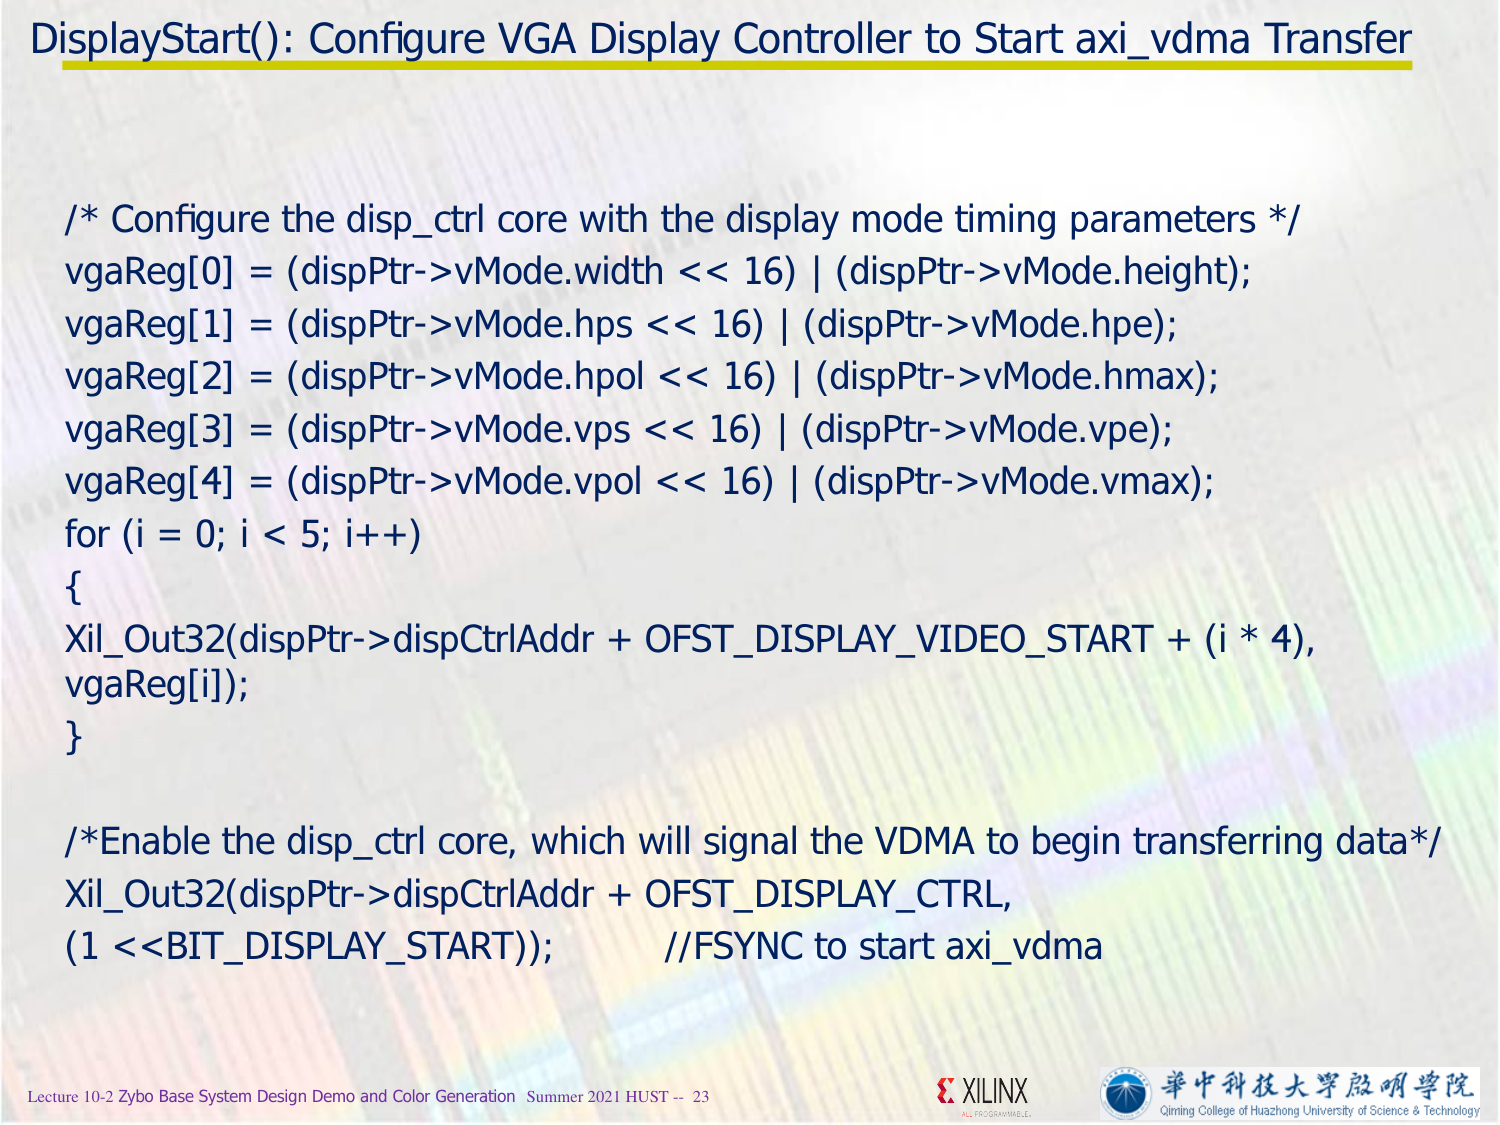

# DisplayStart(): Configure VGA Display Controller to Start axi_vdma Transfer
/* Configure the disp_ctrl core with the display mode timing parameters */
vgaReg[0] = (dispPtr->vMode.width << 16) | (dispPtr->vMode.height);
vgaReg[1] = (dispPtr->vMode.hps << 16) | (dispPtr->vMode.hpe);
vgaReg[2] = (dispPtr->vMode.hpol << 16) | (dispPtr->vMode.hmax);
vgaReg[3] = (dispPtr->vMode.vps << 16) | (dispPtr->vMode.vpe);
vgaReg[4] = (dispPtr->vMode.vpol << 16) | (dispPtr->vMode.vmax);
for (i = 0; i < 5; i++)
{
Xil_Out32(dispPtr->dispCtrlAddr + OFST_DISPLAY_VIDEO_START + (i * 4), vgaReg[i]);
}

/*Enable the disp_ctrl core, which will signal the VDMA to begin transferring data*/
Xil_Out32(dispPtr->dispCtrlAddr + OFST_DISPLAY_CTRL,
(1 <<BIT_DISPLAY_START));	//FSYNC to start axi_vdma